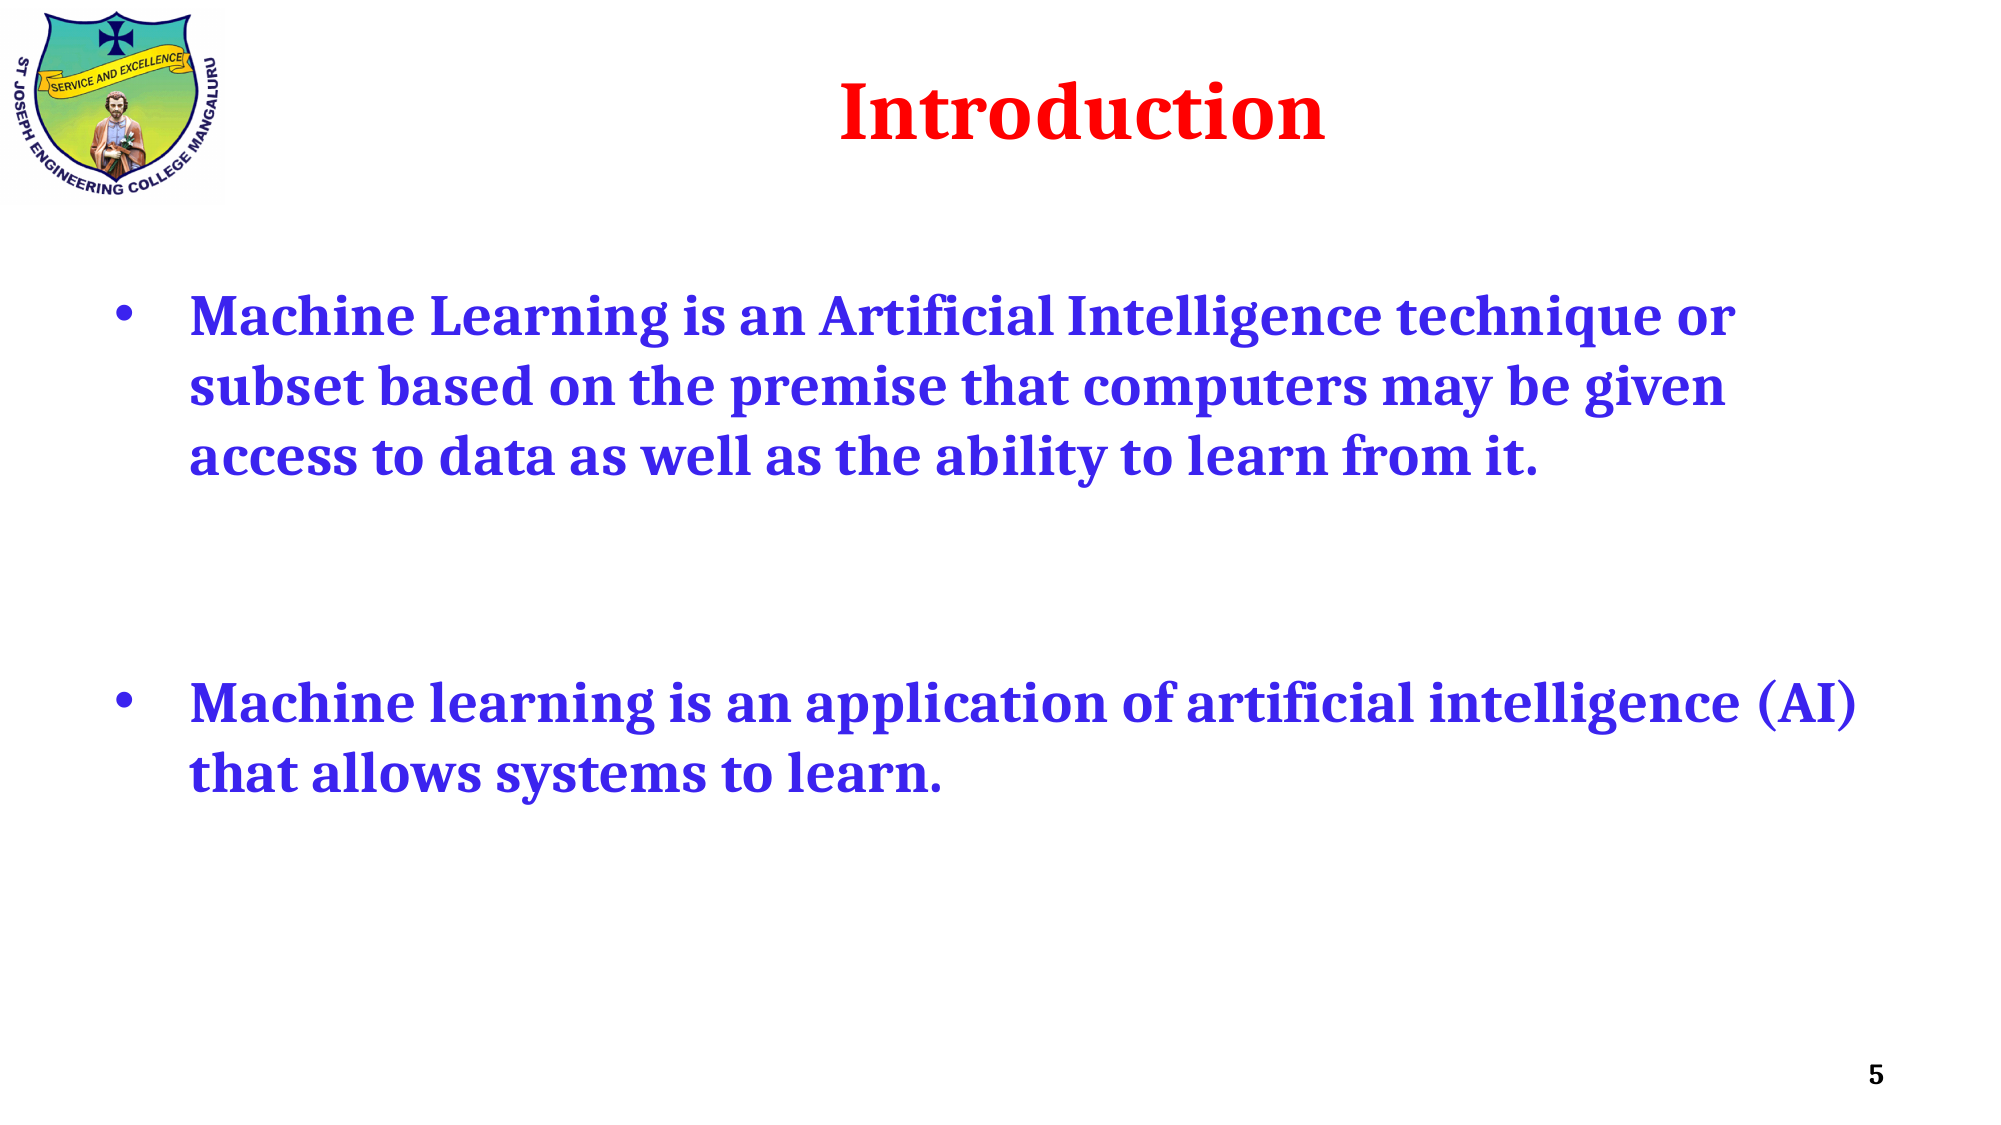

# Introduction

Machine Learning is an Artificial Intelligence technique or subset based on the premise that computers may be given access to data as well as the ability to learn from it.

Machine learning is an application of artificial intelligence (AI) that allows systems to learn.
5